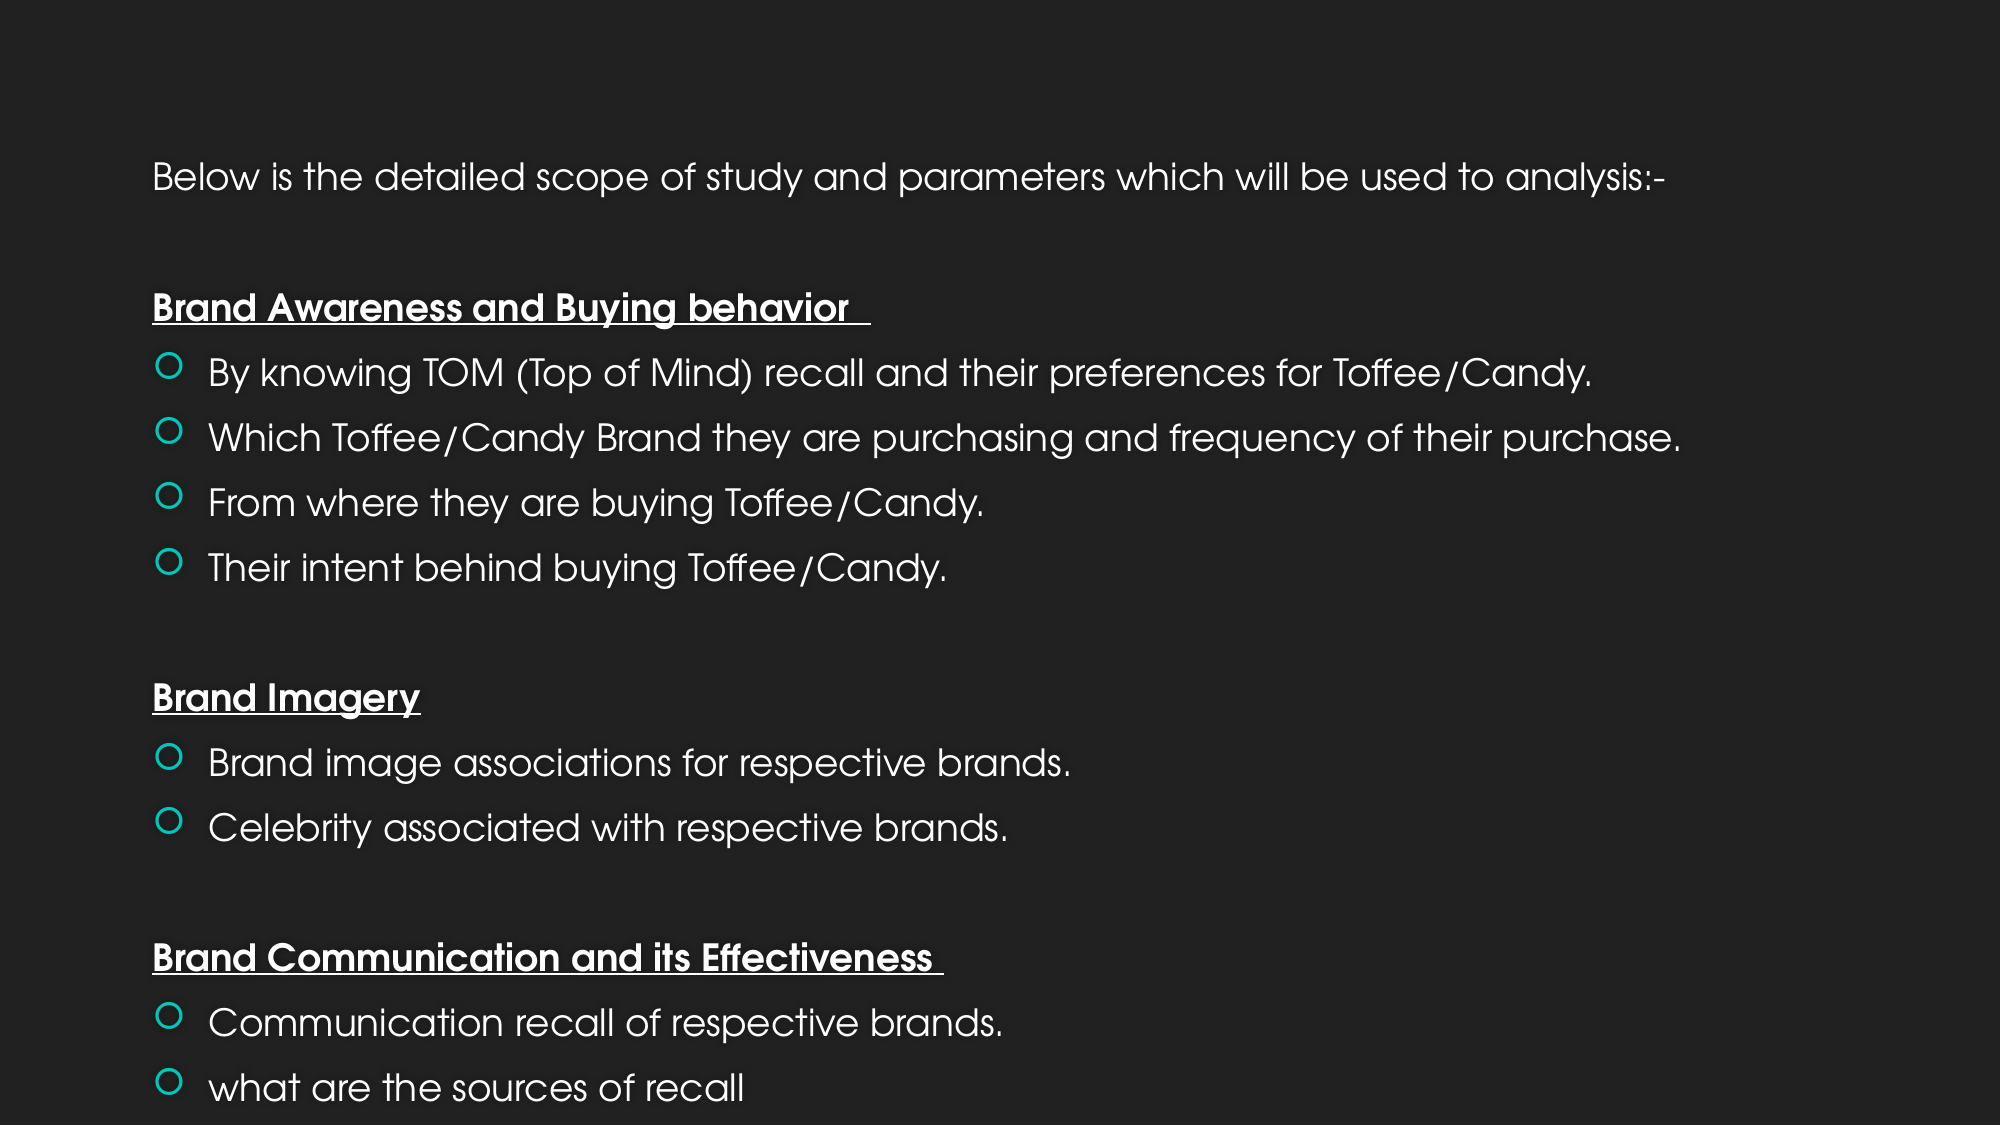

Below is the detailed scope of study and parameters which will be used to analysis:-

Brand Awareness and Buying behavior
By knowing TOM (Top of Mind) recall and their preferences for Toffee/Candy.
Which Toffee/Candy Brand they are purchasing and frequency of their purchase.
From where they are buying Toffee/Candy.
Their intent behind buying Toffee/Candy.

Brand Imagery
Brand image associations for respective brands.
Celebrity associated with respective brands.

Brand Communication and its Effectiveness
Communication recall of respective brands.
what are the sources of recall